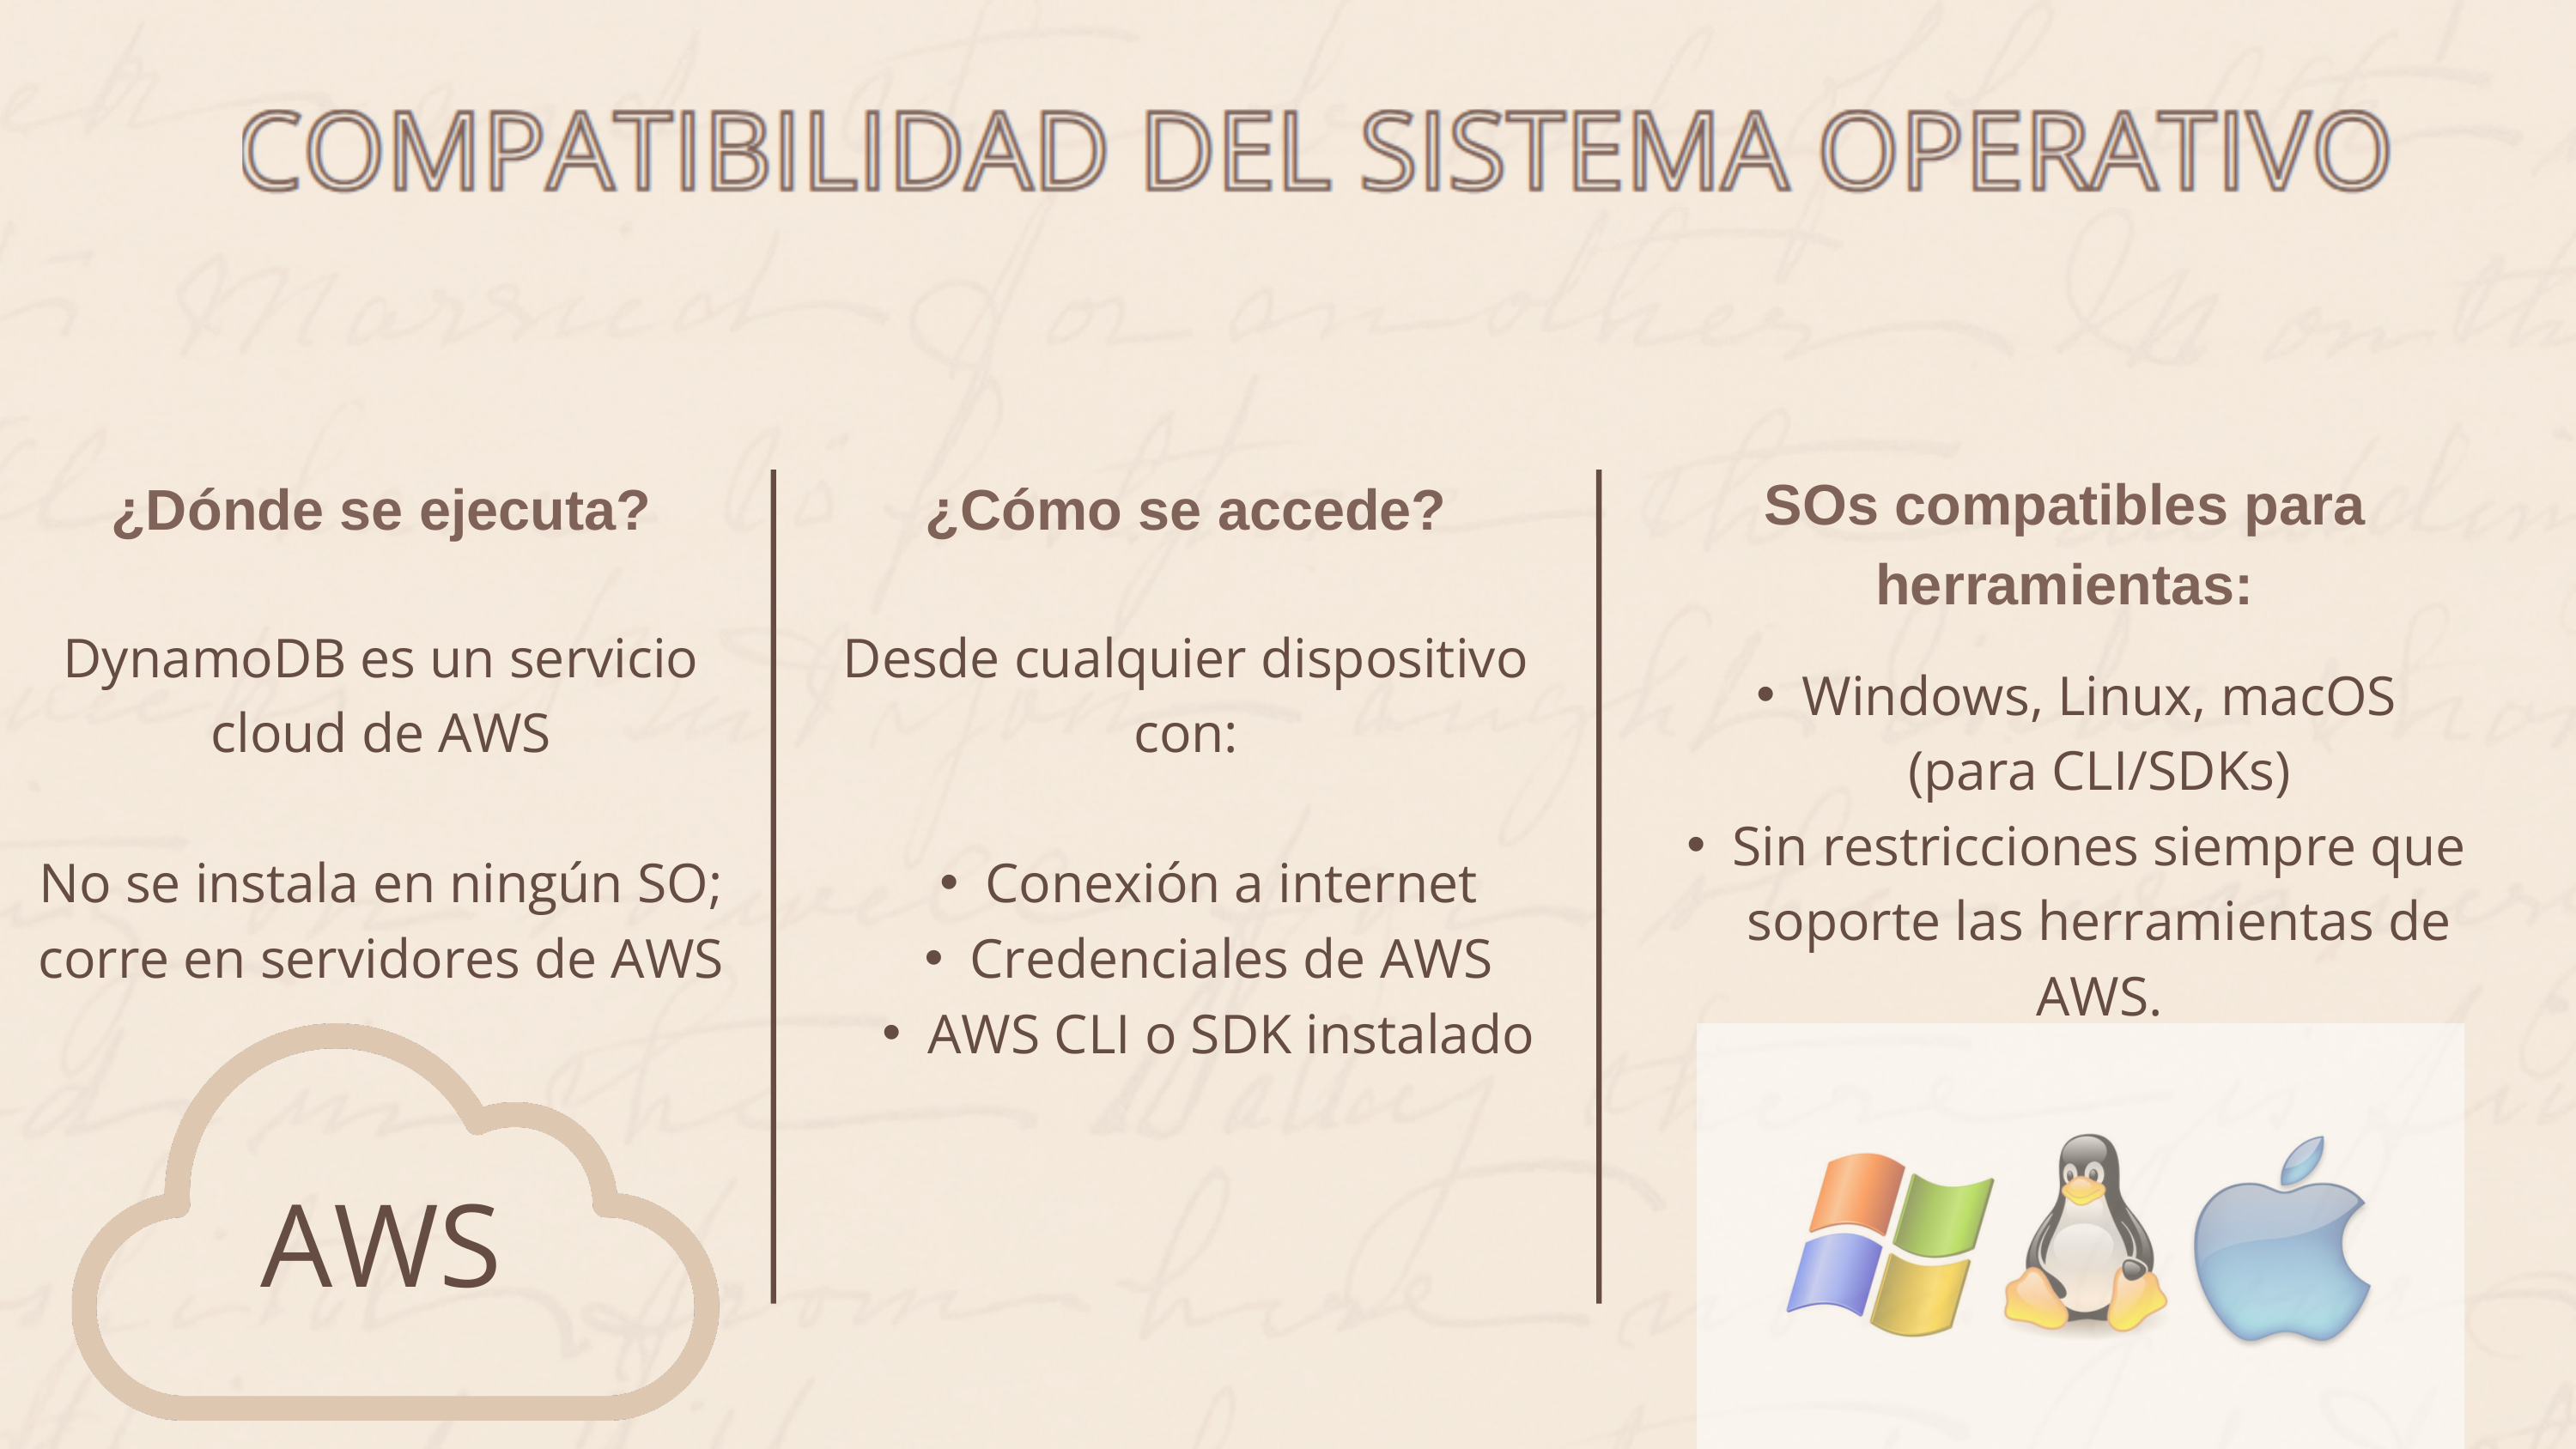

SOs compatibles para herramientas:
¿Dónde se ejecuta?
¿Cómo se accede?

DynamoDB es un servicio cloud de AWS

No se instala en ningún SO; corre en servidores de AWS
Desde cualquier dispositivo con:

Conexión a internet
Credenciales de AWS
AWS CLI o SDK instalado
Windows, Linux, macOS (para CLI/SDKs)
Sin restricciones siempre que soporte las herramientas de AWS.

AWS